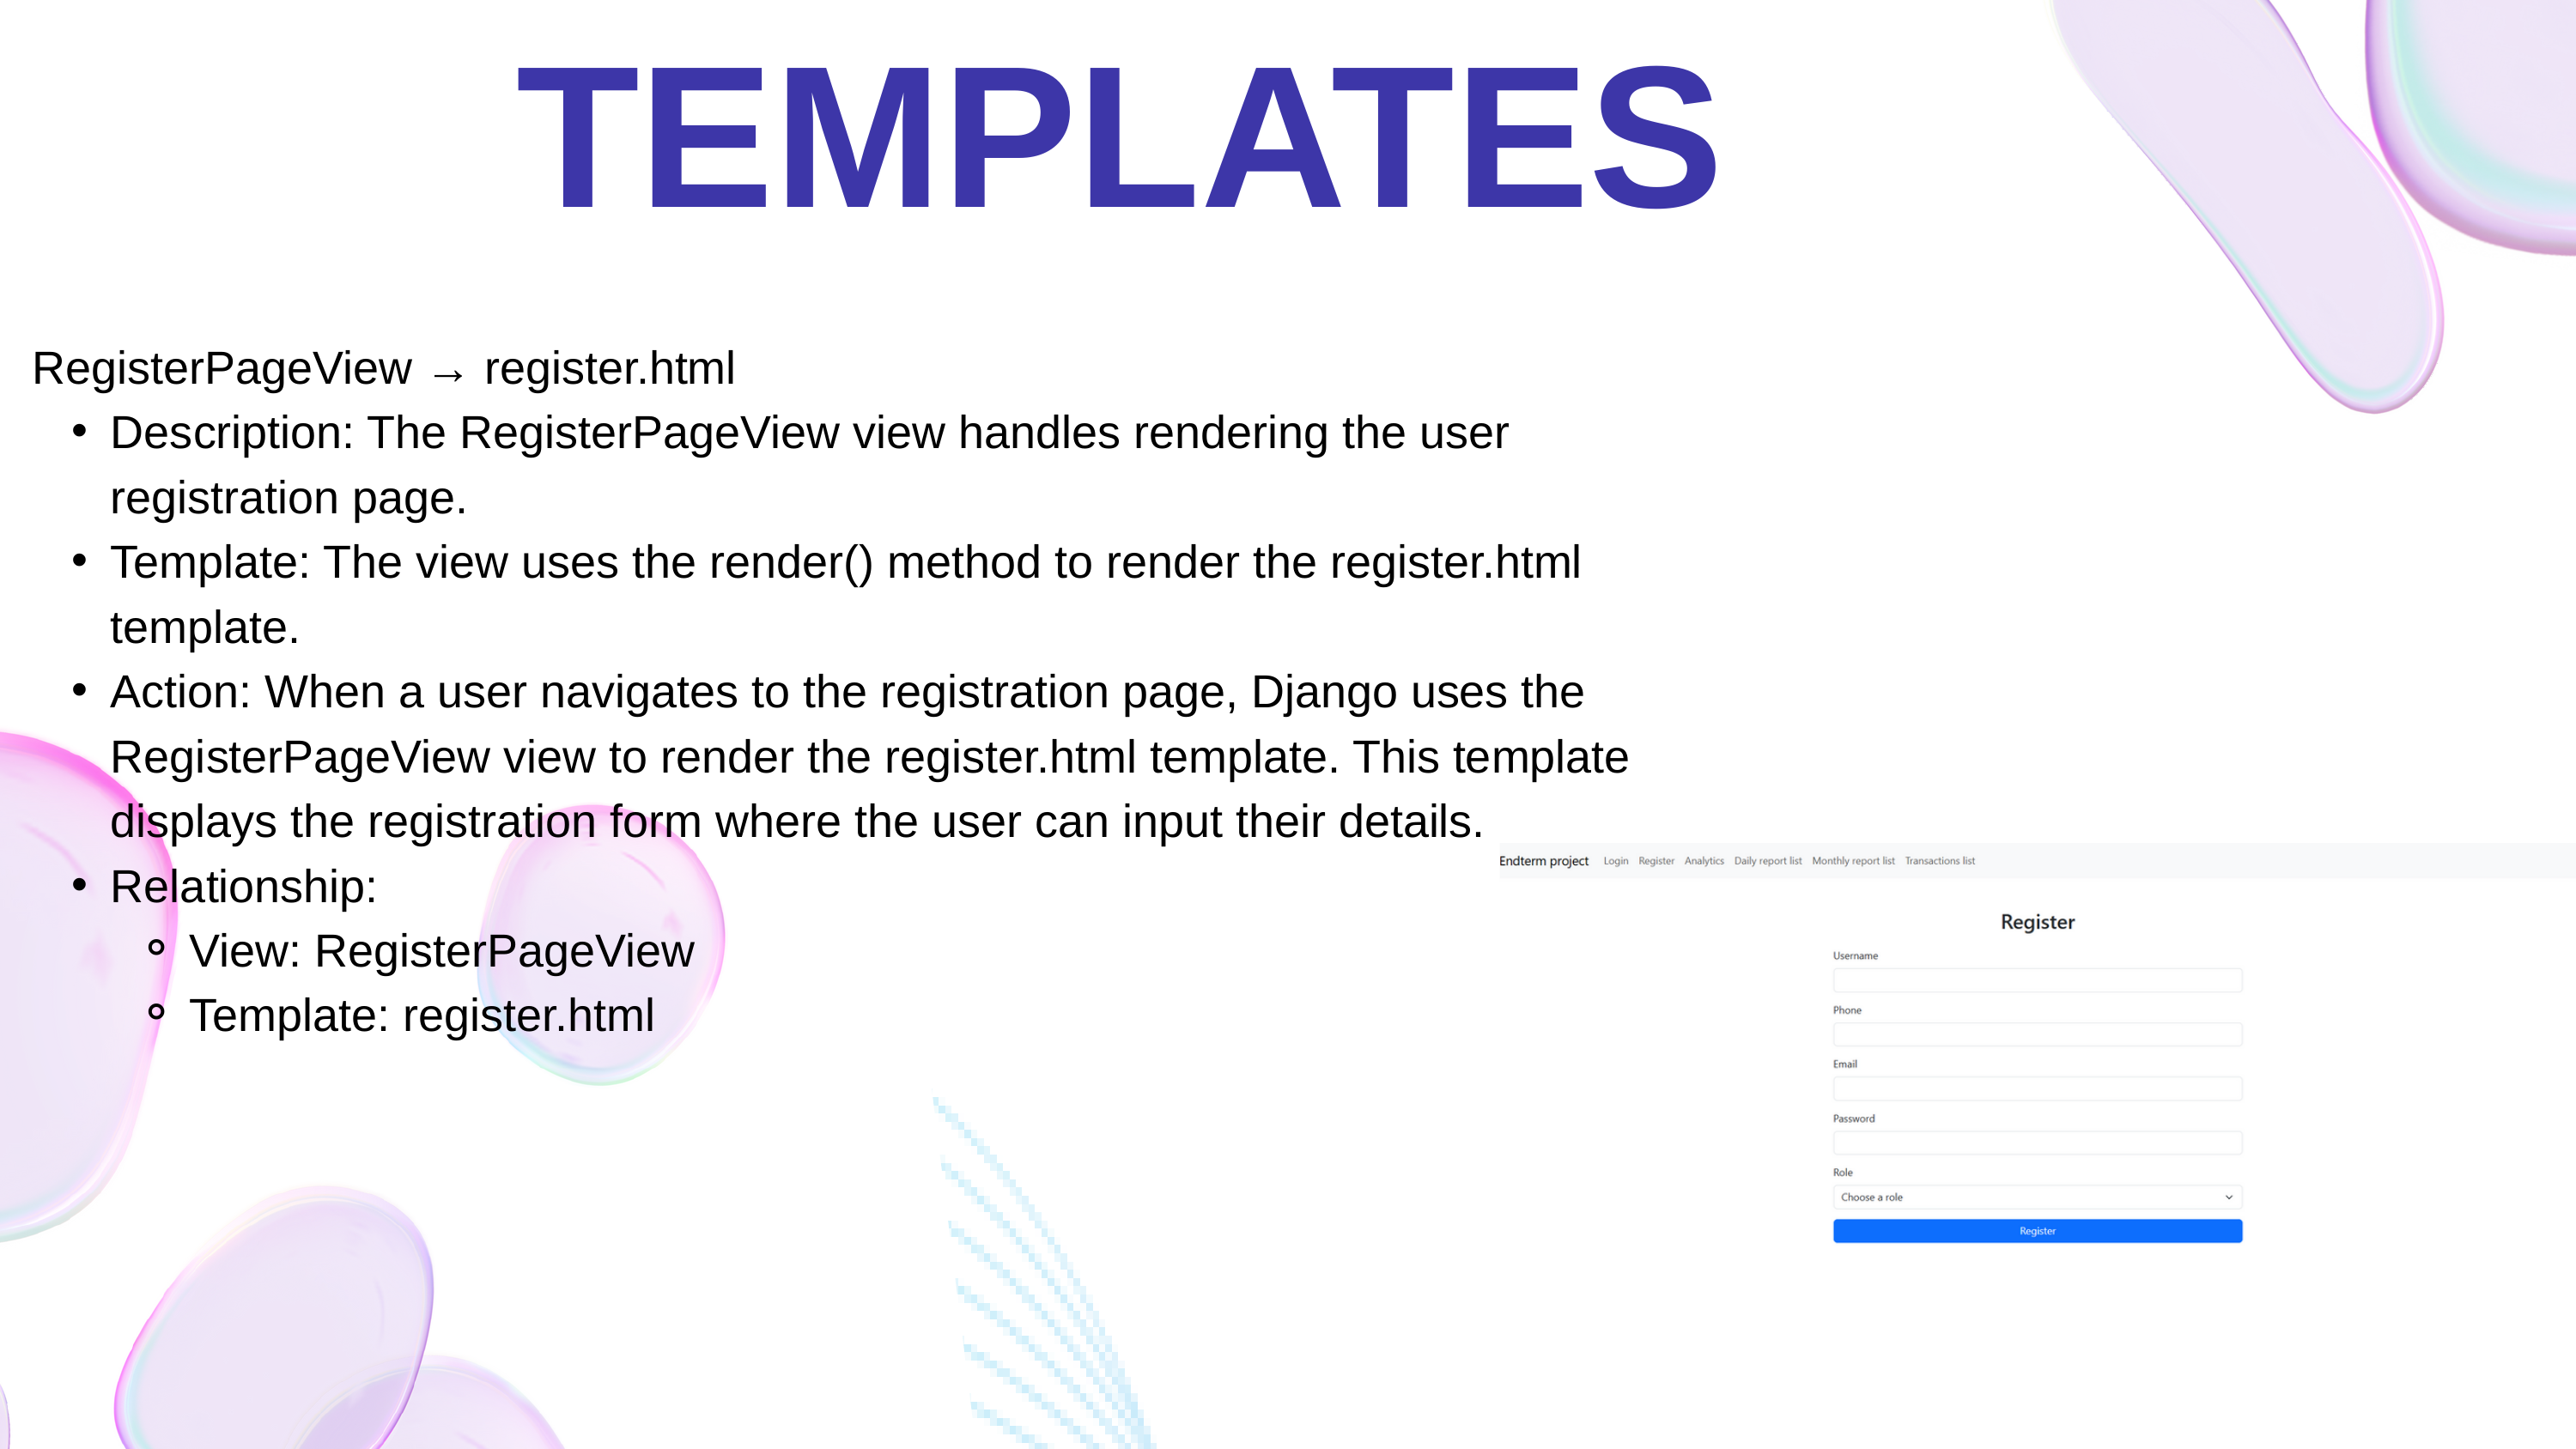

TEMPLATES
RegisterPageView → register.html
Description: The RegisterPageView view handles rendering the user registration page.
Template: The view uses the render() method to render the register.html template.
Action: When a user navigates to the registration page, Django uses the RegisterPageView view to render the register.html template. This template displays the registration form where the user can input their details.
Relationship:
View: RegisterPageView
Template: register.html